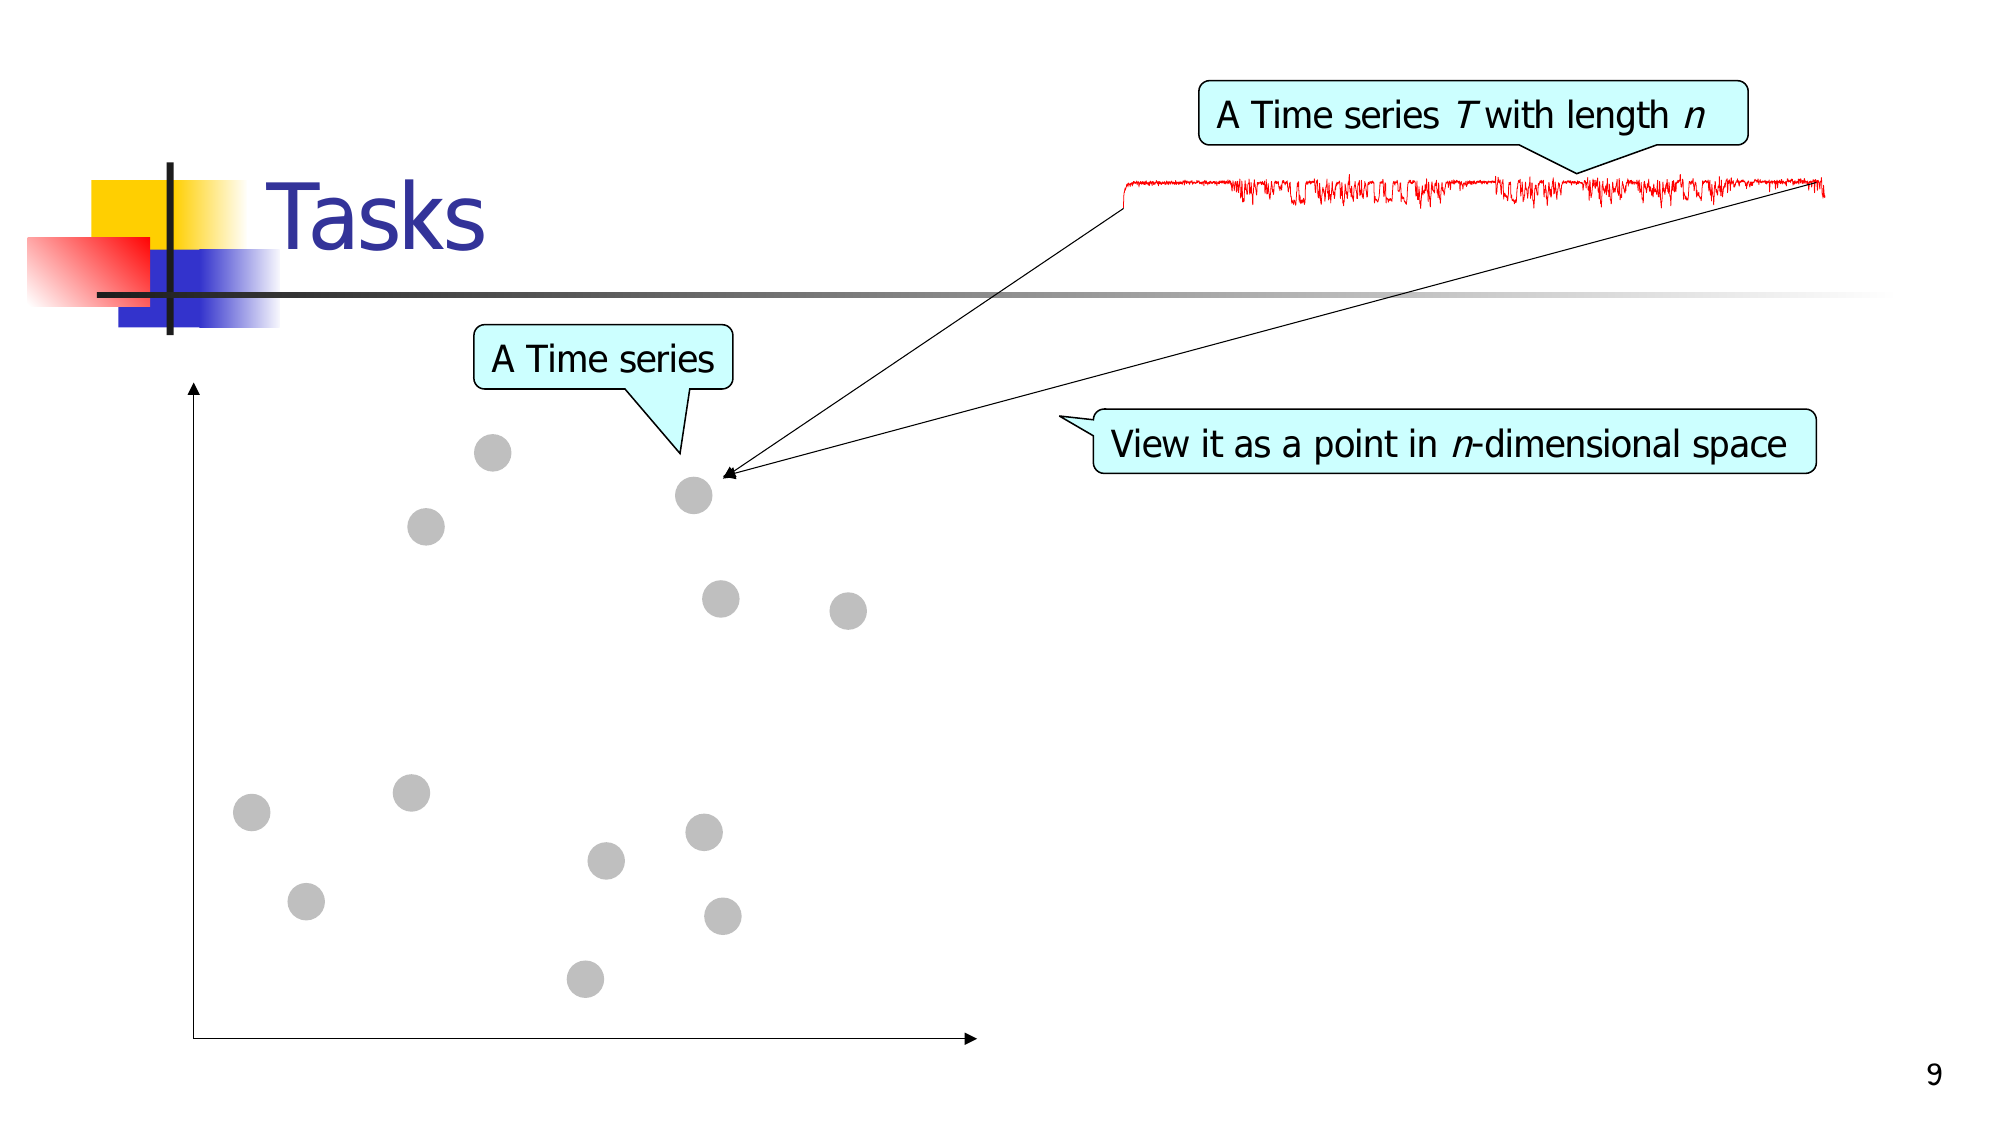

# Tasks
A Time series T with length n

A Time series
View it as a point in n-dimensional space

9